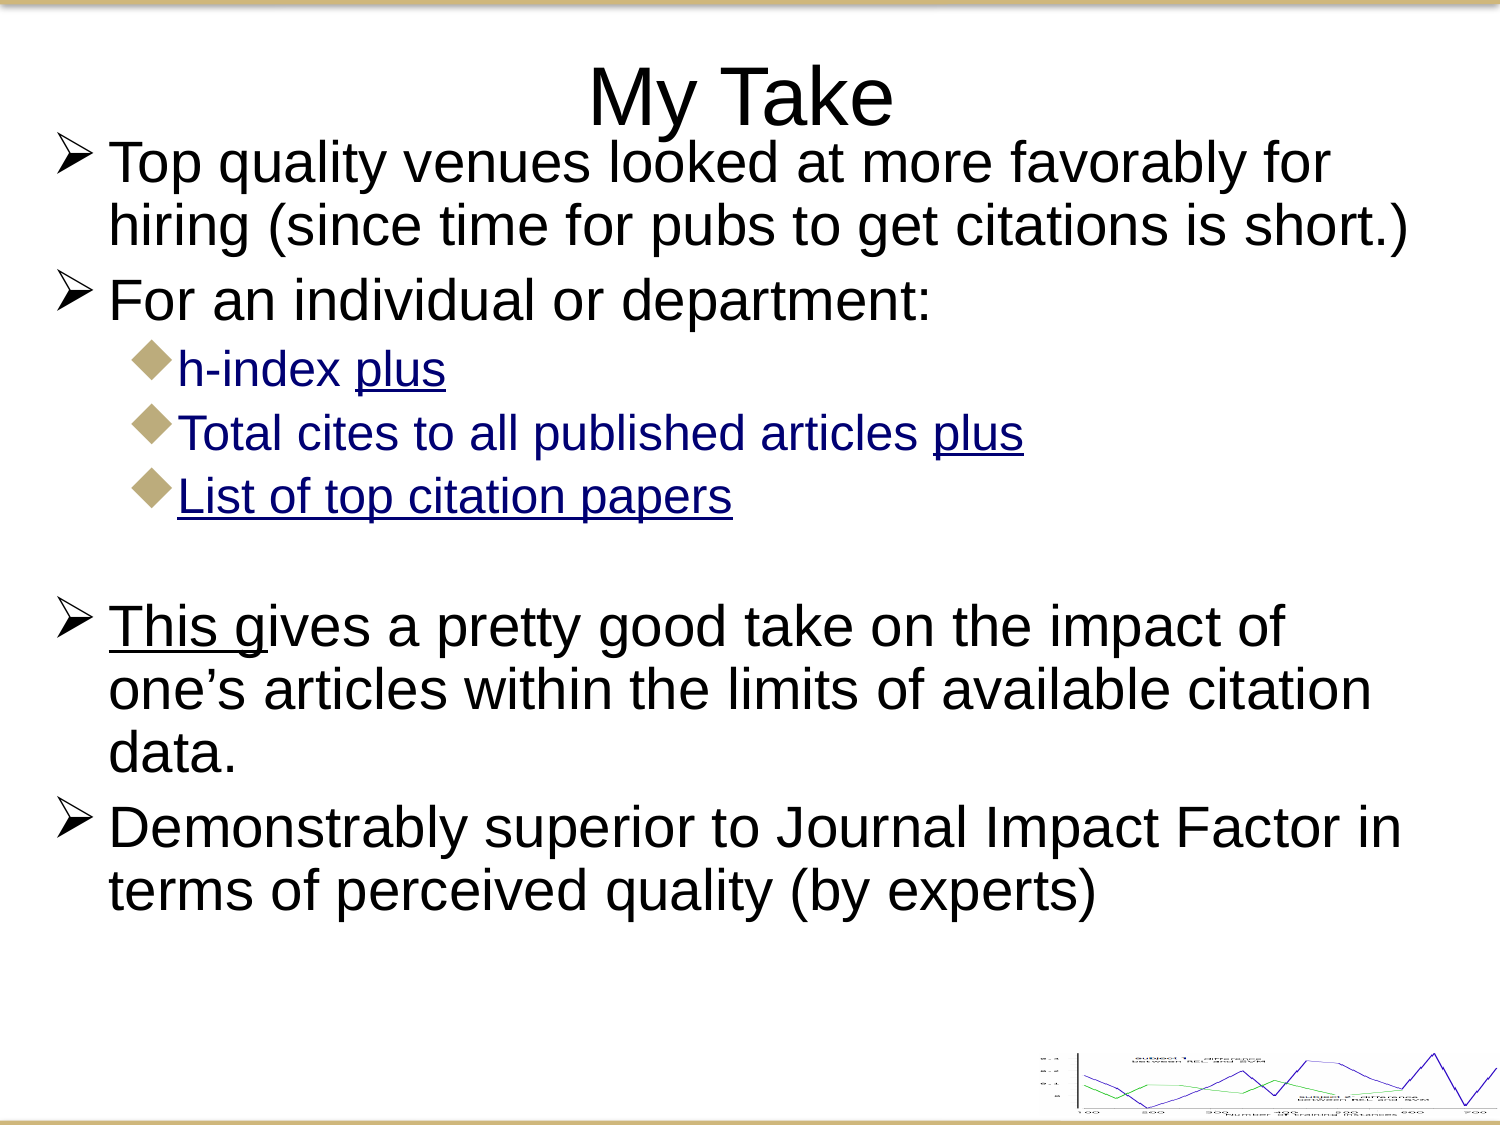

My Take
Top quality venues looked at more favorably for hiring (since time for pubs to get citations is short.)
For an individual or department:
h-index plus
Total cites to all published articles plus
List of top citation papers

This gives a pretty good take on the impact of one’s articles within the limits of available citation data.
Demonstrably superior to Journal Impact Factor in terms of perceived quality (by experts)